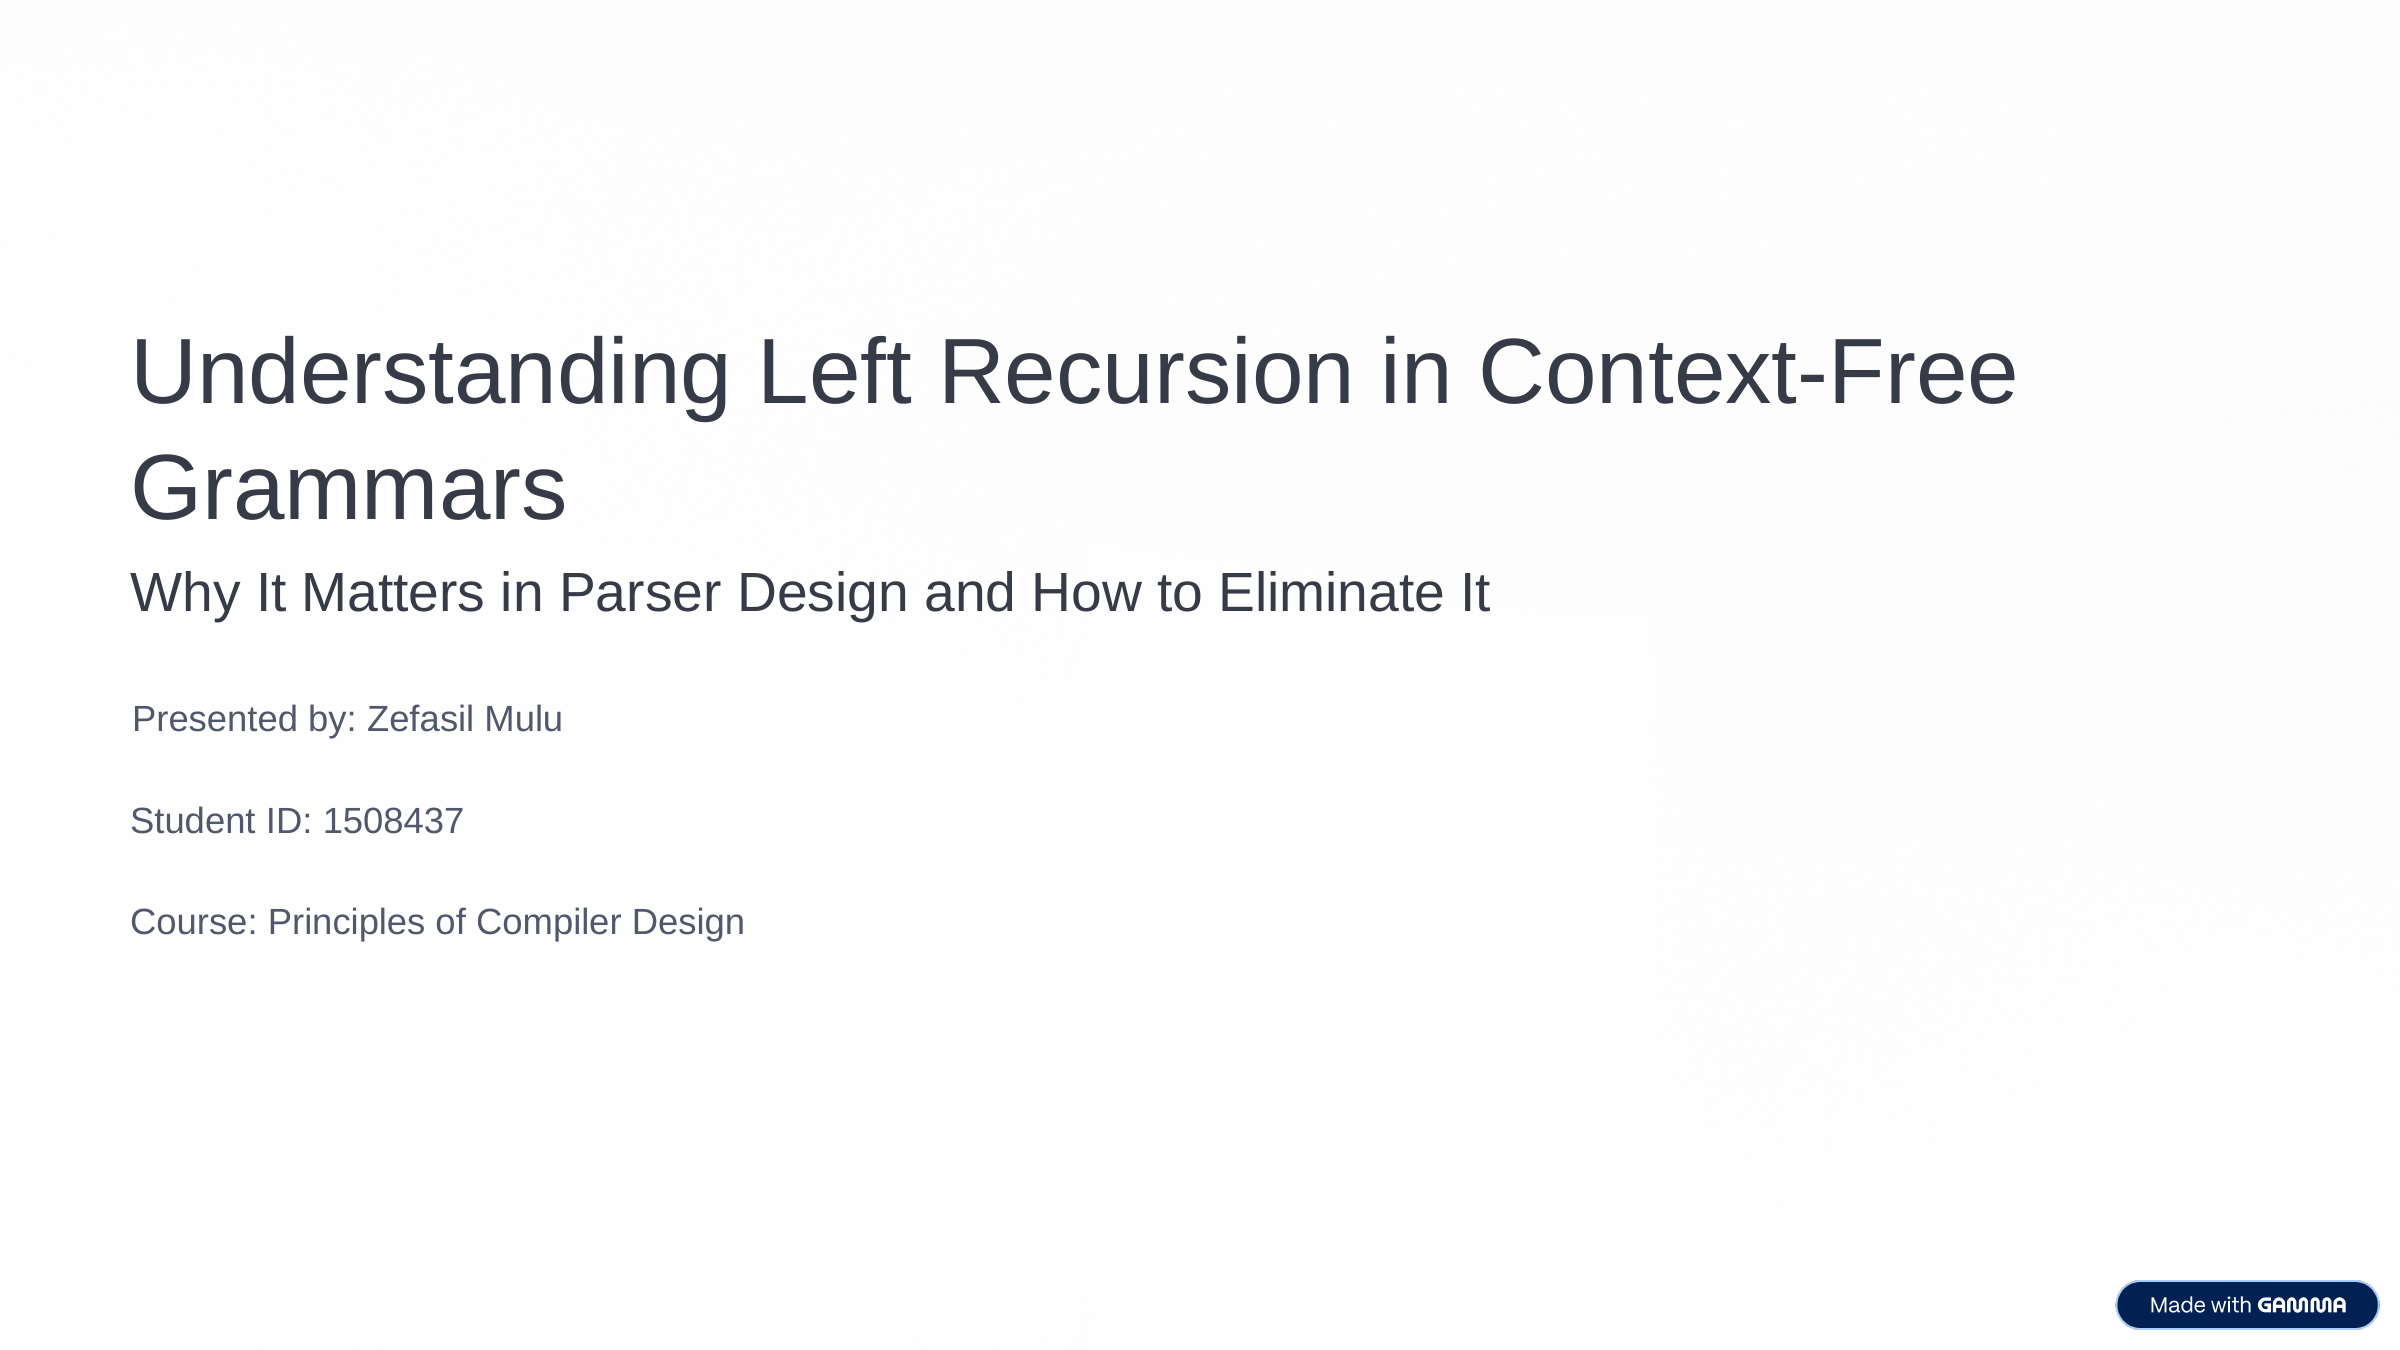

Understanding Left Recursion in Context-Free Grammars
Why It Matters in Parser Design and How to Eliminate It
Presented by: Zefasil Mulu
Student ID: 1508437
Course: Principles of Compiler Design